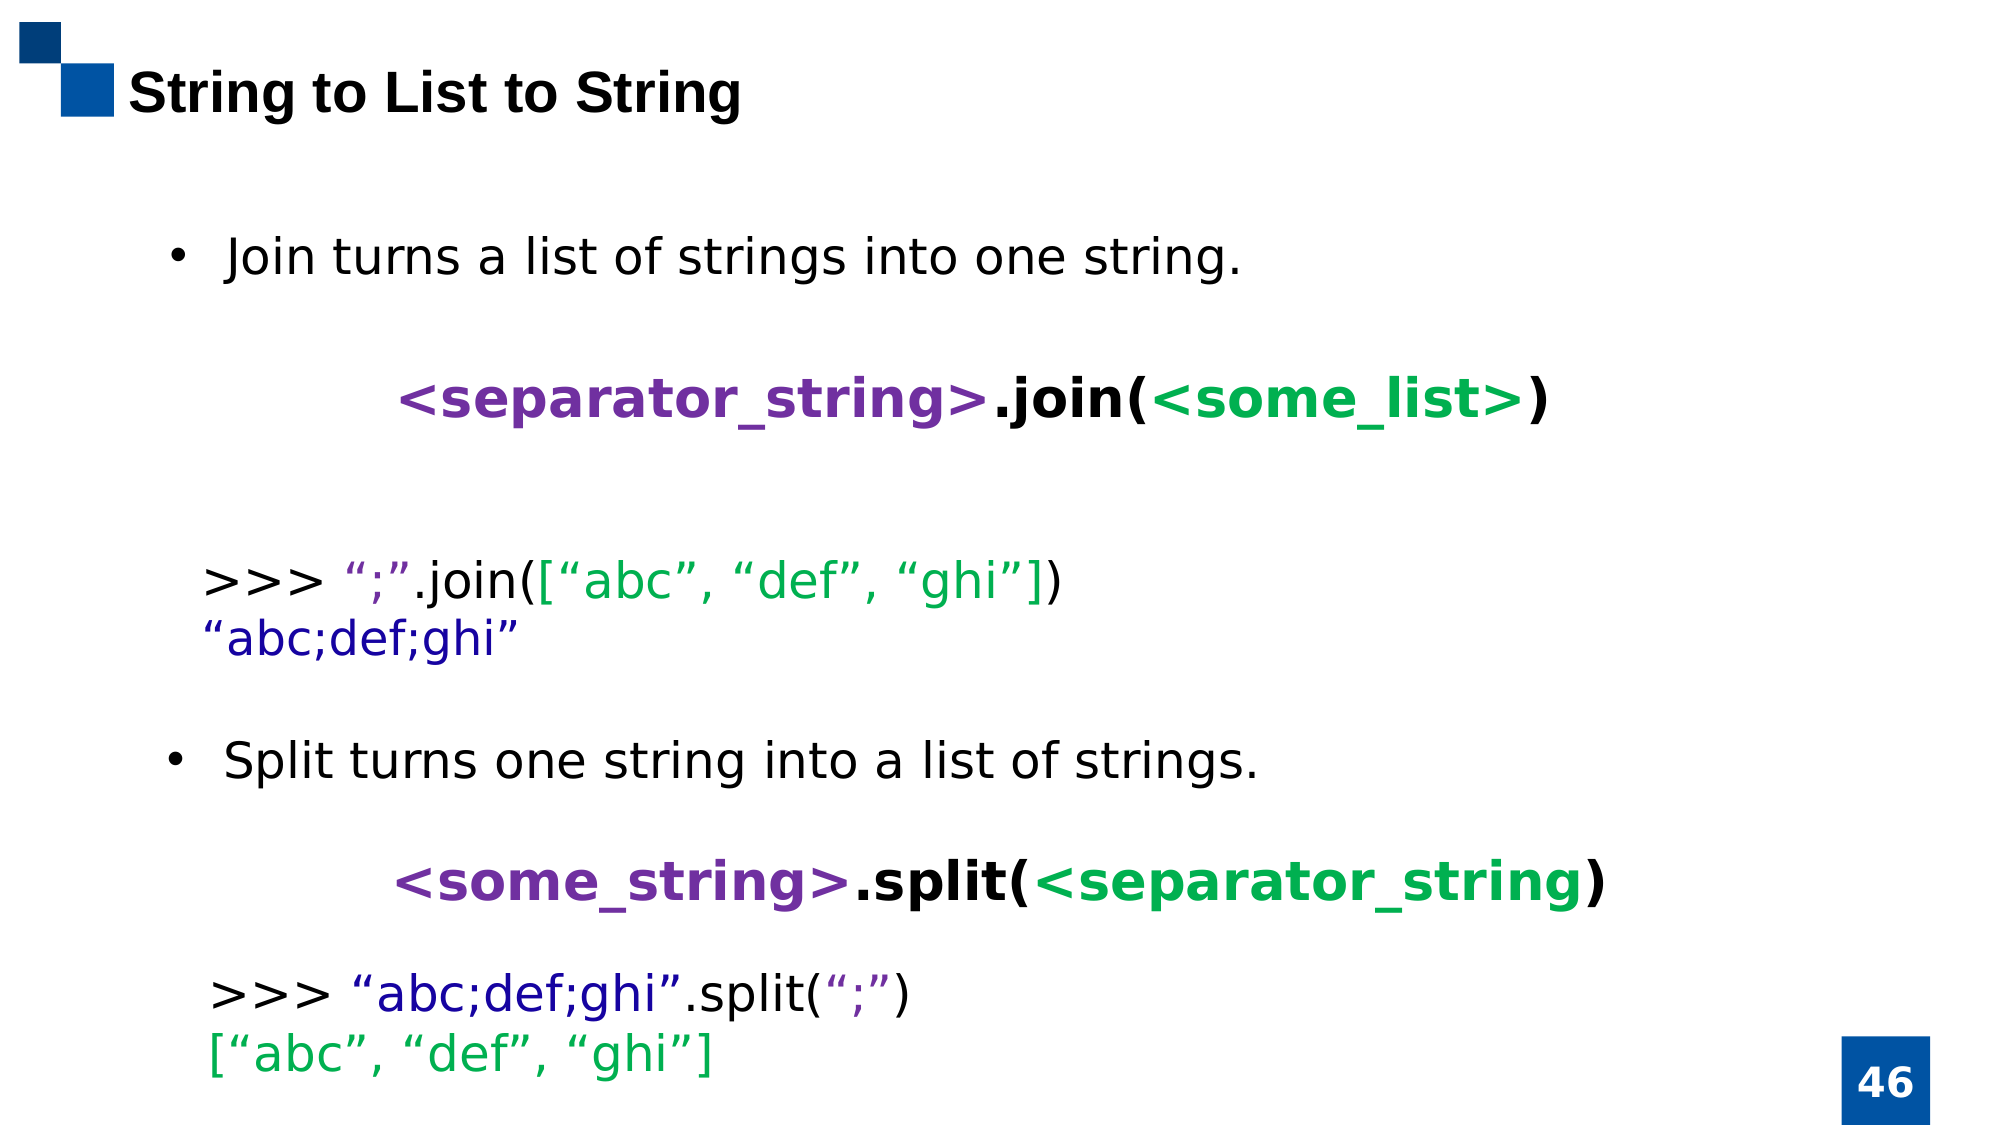

String to List to String
Join turns a list of strings into one string.
<separator_string>.join(<some_list>)
>>> “;”.join([“abc”, “def”, “ghi”])
“abc;def;ghi”
Split turns one string into a list of strings.
<some_string>.split(<separator_string)
>>> “abc;def;ghi”.split(“;”)
[“abc”, “def”, “ghi”]
46